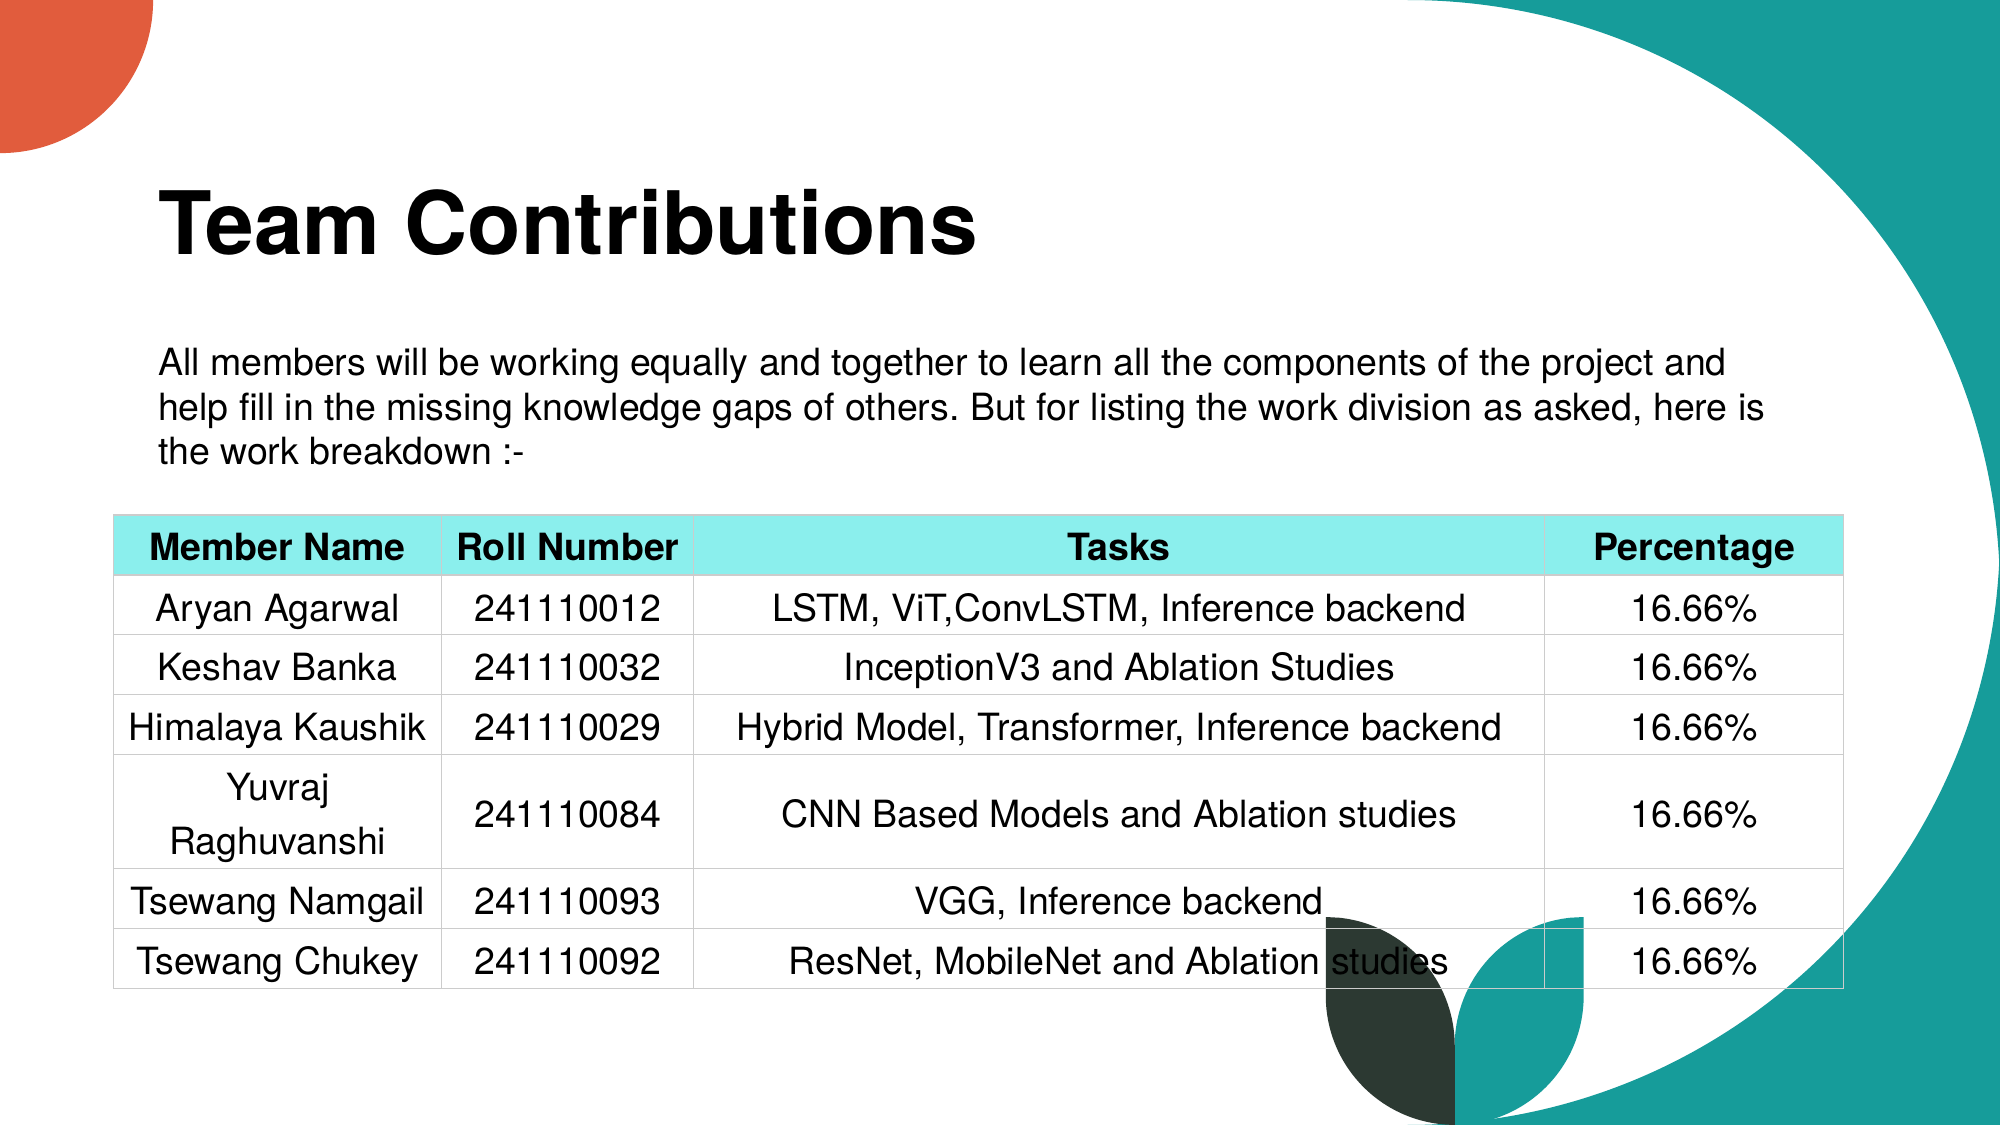

# Team Contributions
All members will be working equally and together to learn all the components of the project and help fill in the missing knowledge gaps of others. But for listing the work division as asked, here is the work breakdown :-
| Member Name | Roll Number | Tasks | Percentage |
| --- | --- | --- | --- |
| Aryan Agarwal | 241110012 | LSTM, ViT,ConvLSTM, Inference backend | 16.66% |
| Keshav Banka | 241110032 | InceptionV3 and Ablation Studies | 16.66% |
| Himalaya Kaushik | 241110029 | Hybrid Model, Transformer, Inference backend | 16.66% |
| Yuvraj Raghuvanshi | 241110084 | CNN Based Models and Ablation studies | 16.66% |
| Tsewang Namgail | 241110093 | VGG, Inference backend | 16.66% |
| Tsewang Chukey | 241110092 | ResNet, MobileNet and Ablation studies | 16.66% |